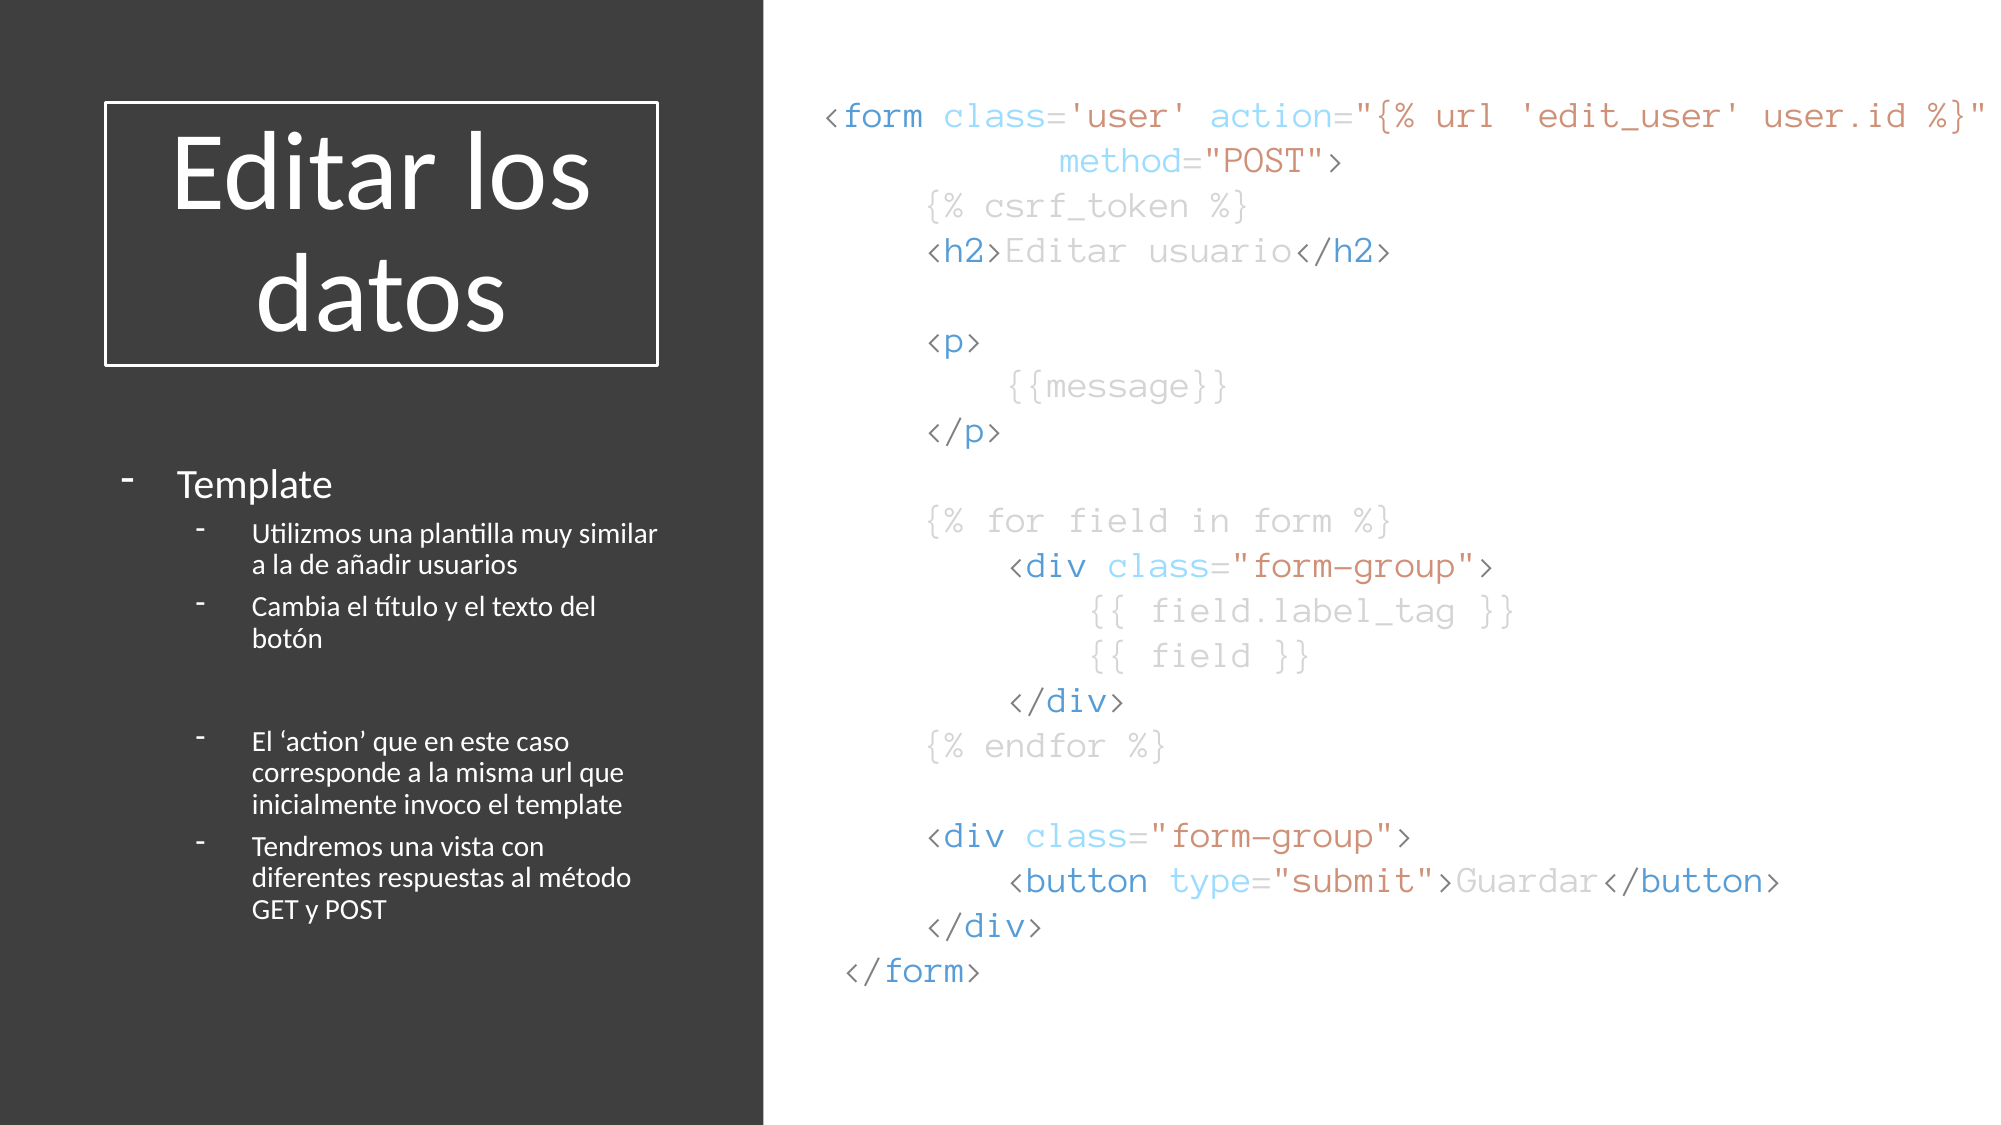

<form class='user' action="{% url 'edit_user' user.id %}" 		method="POST">
        {% csrf_token %}
        <h2>Editar usuario</h2>
        <p>
            {{message}}
        </p>
        {% for field in form %}
            <div class="form-group">
                {{ field.label_tag }}
                {{ field }}
            </div>
        {% endfor %}
        <div class="form-group">
            <button type="submit">Guardar</button>
        </div>
    </form>
# Editar los datos
Template
Utilizmos una plantilla muy similar a la de añadir usuarios
Cambia el título y el texto del botón

El ‘action’ que en este caso corresponde a la misma url que inicialmente invoco el template
Tendremos una vista con diferentes respuestas al método GET y POST